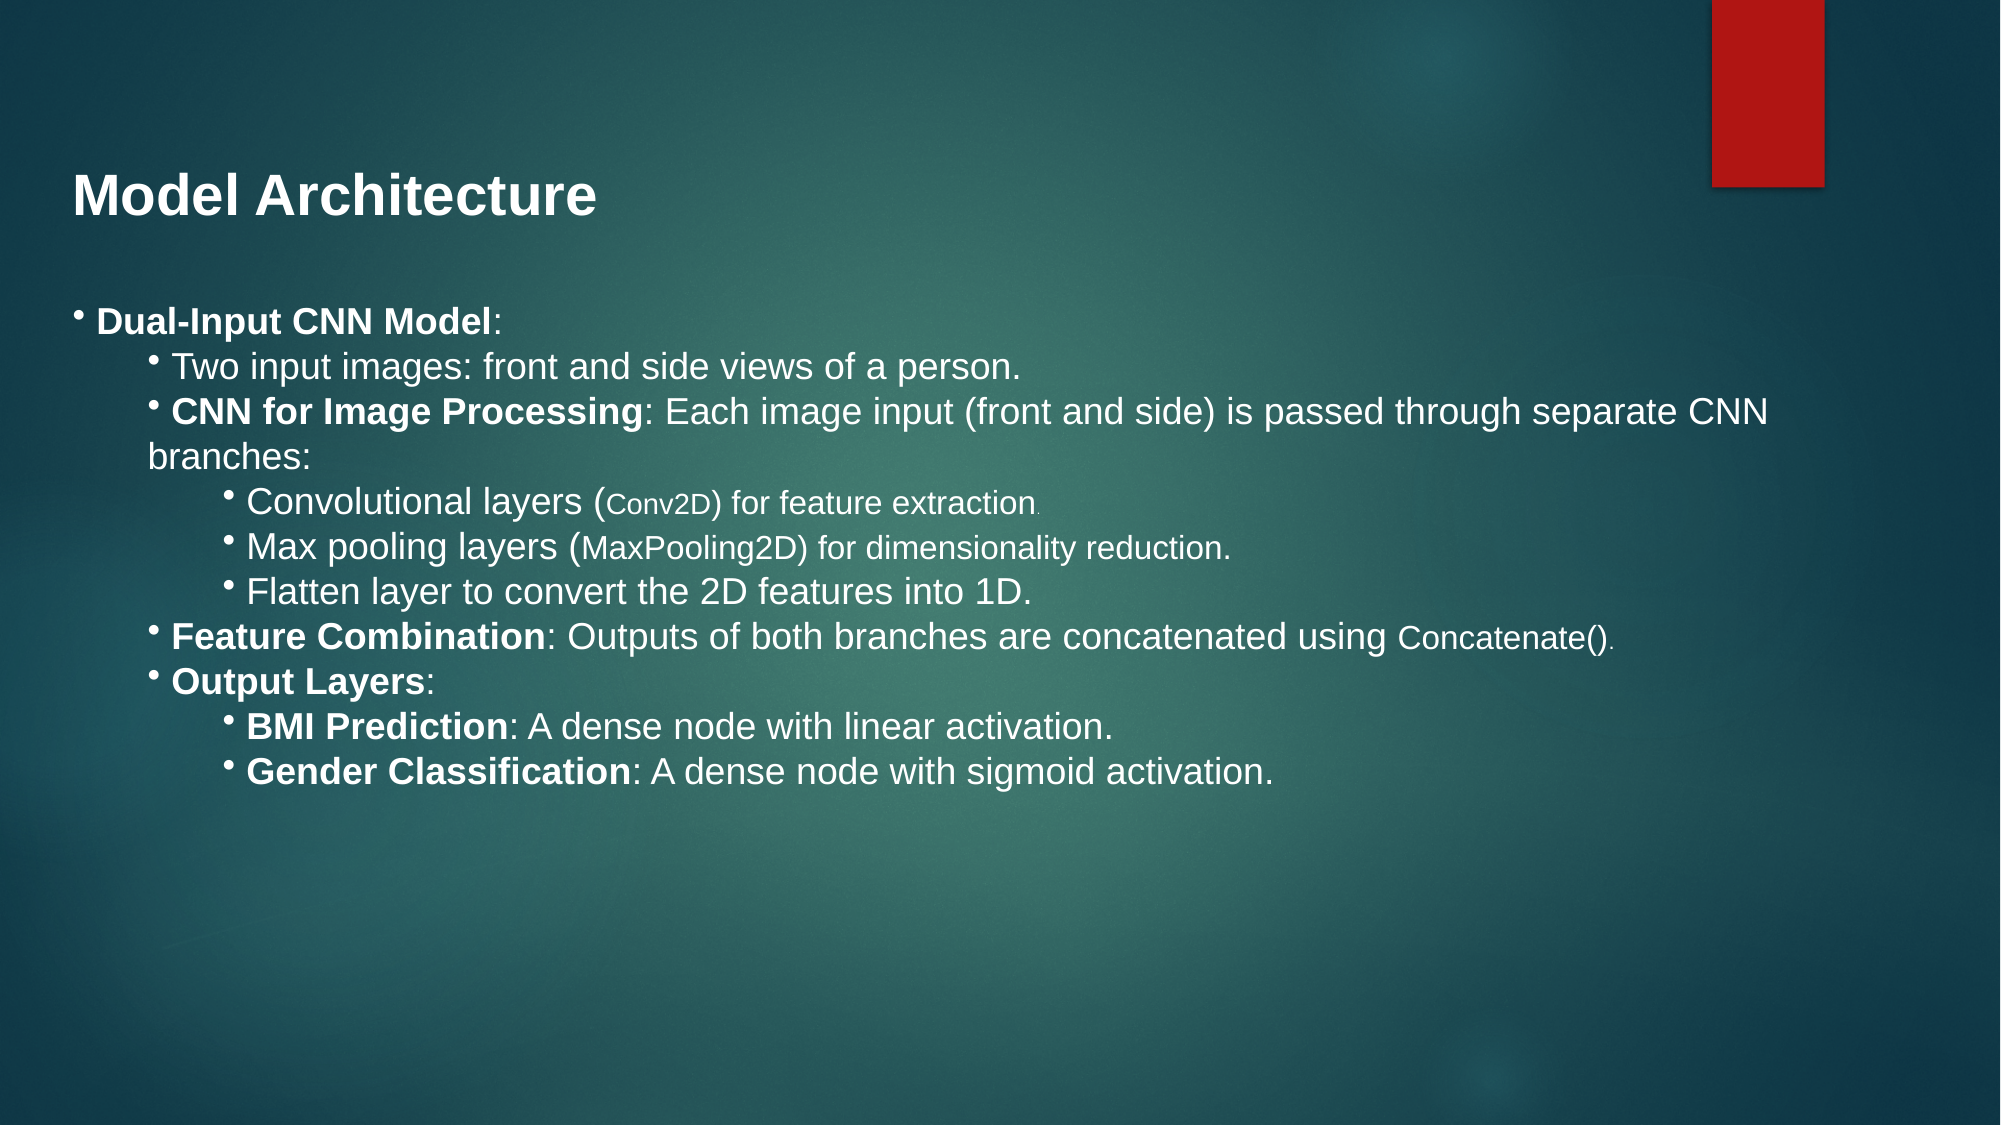

# Model Architecture
 Dual-Input CNN Model:
 Two input images: front and side views of a person.
 CNN for Image Processing: Each image input (front and side) is passed through separate CNN 	branches:
 Convolutional layers (Conv2D) for feature extraction.
 Max pooling layers (MaxPooling2D) for dimensionality reduction.
 Flatten layer to convert the 2D features into 1D.
 Feature Combination: Outputs of both branches are concatenated using Concatenate().
 Output Layers:
 BMI Prediction: A dense node with linear activation.
 Gender Classification: A dense node with sigmoid activation.